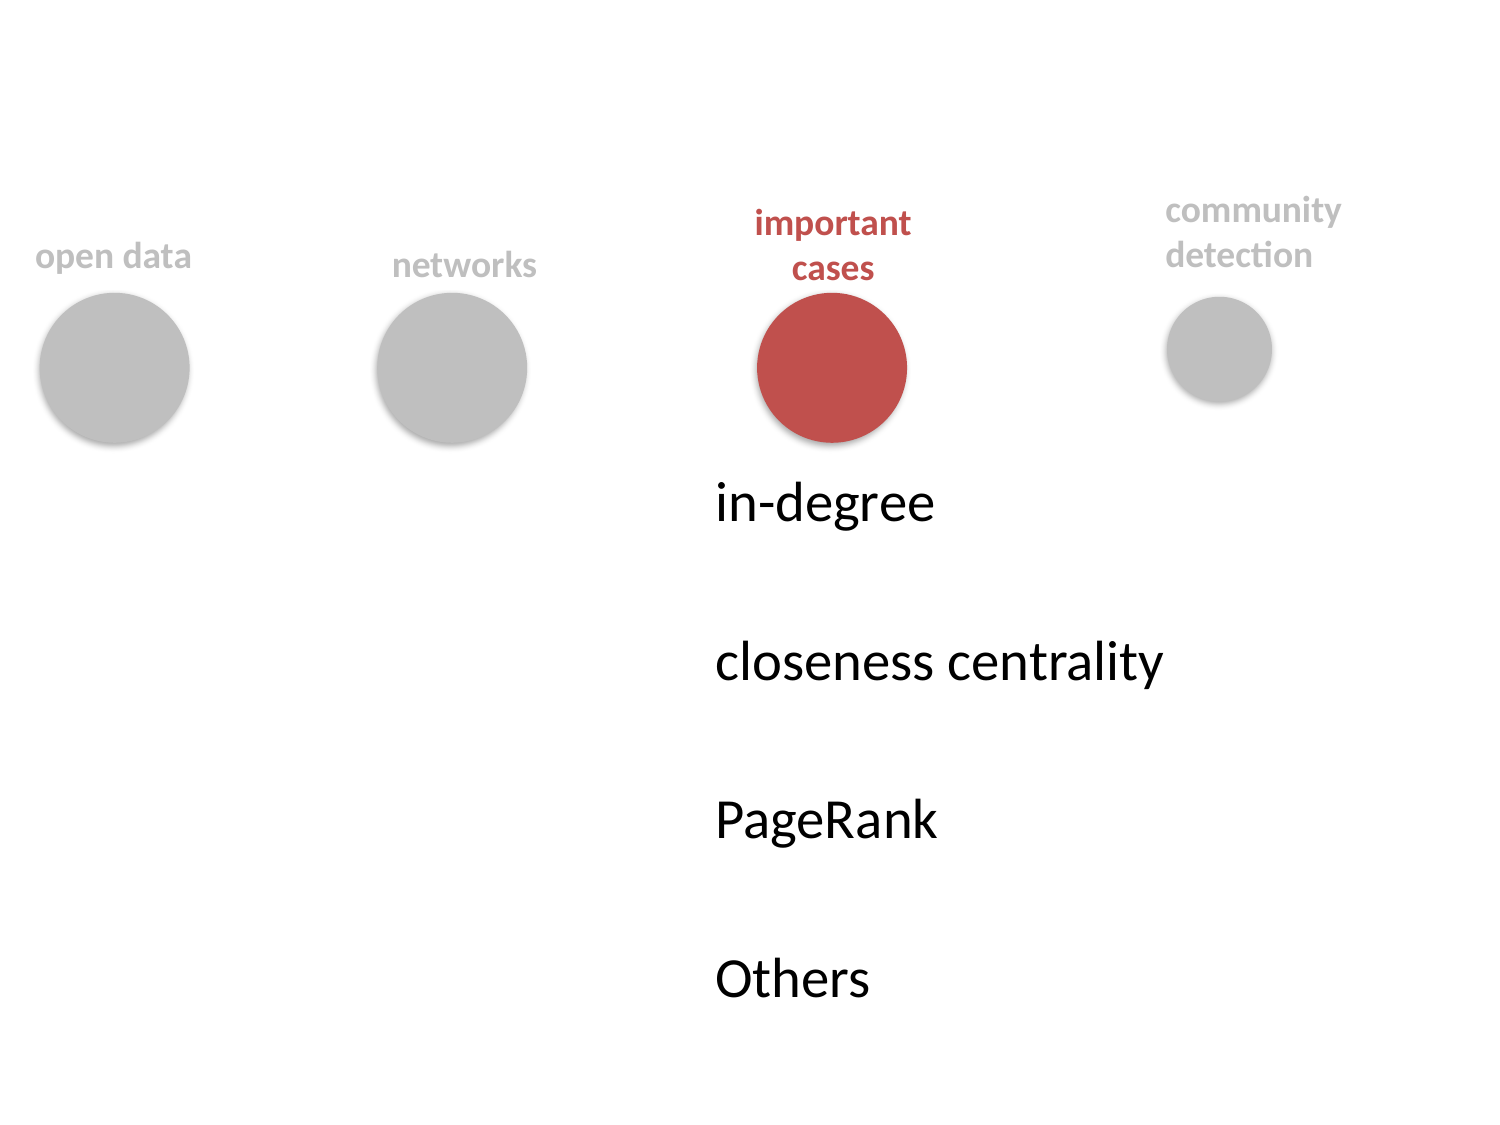

community detection
important cases
open data
networks

in-degree

closeness centrality

PageRank

Others